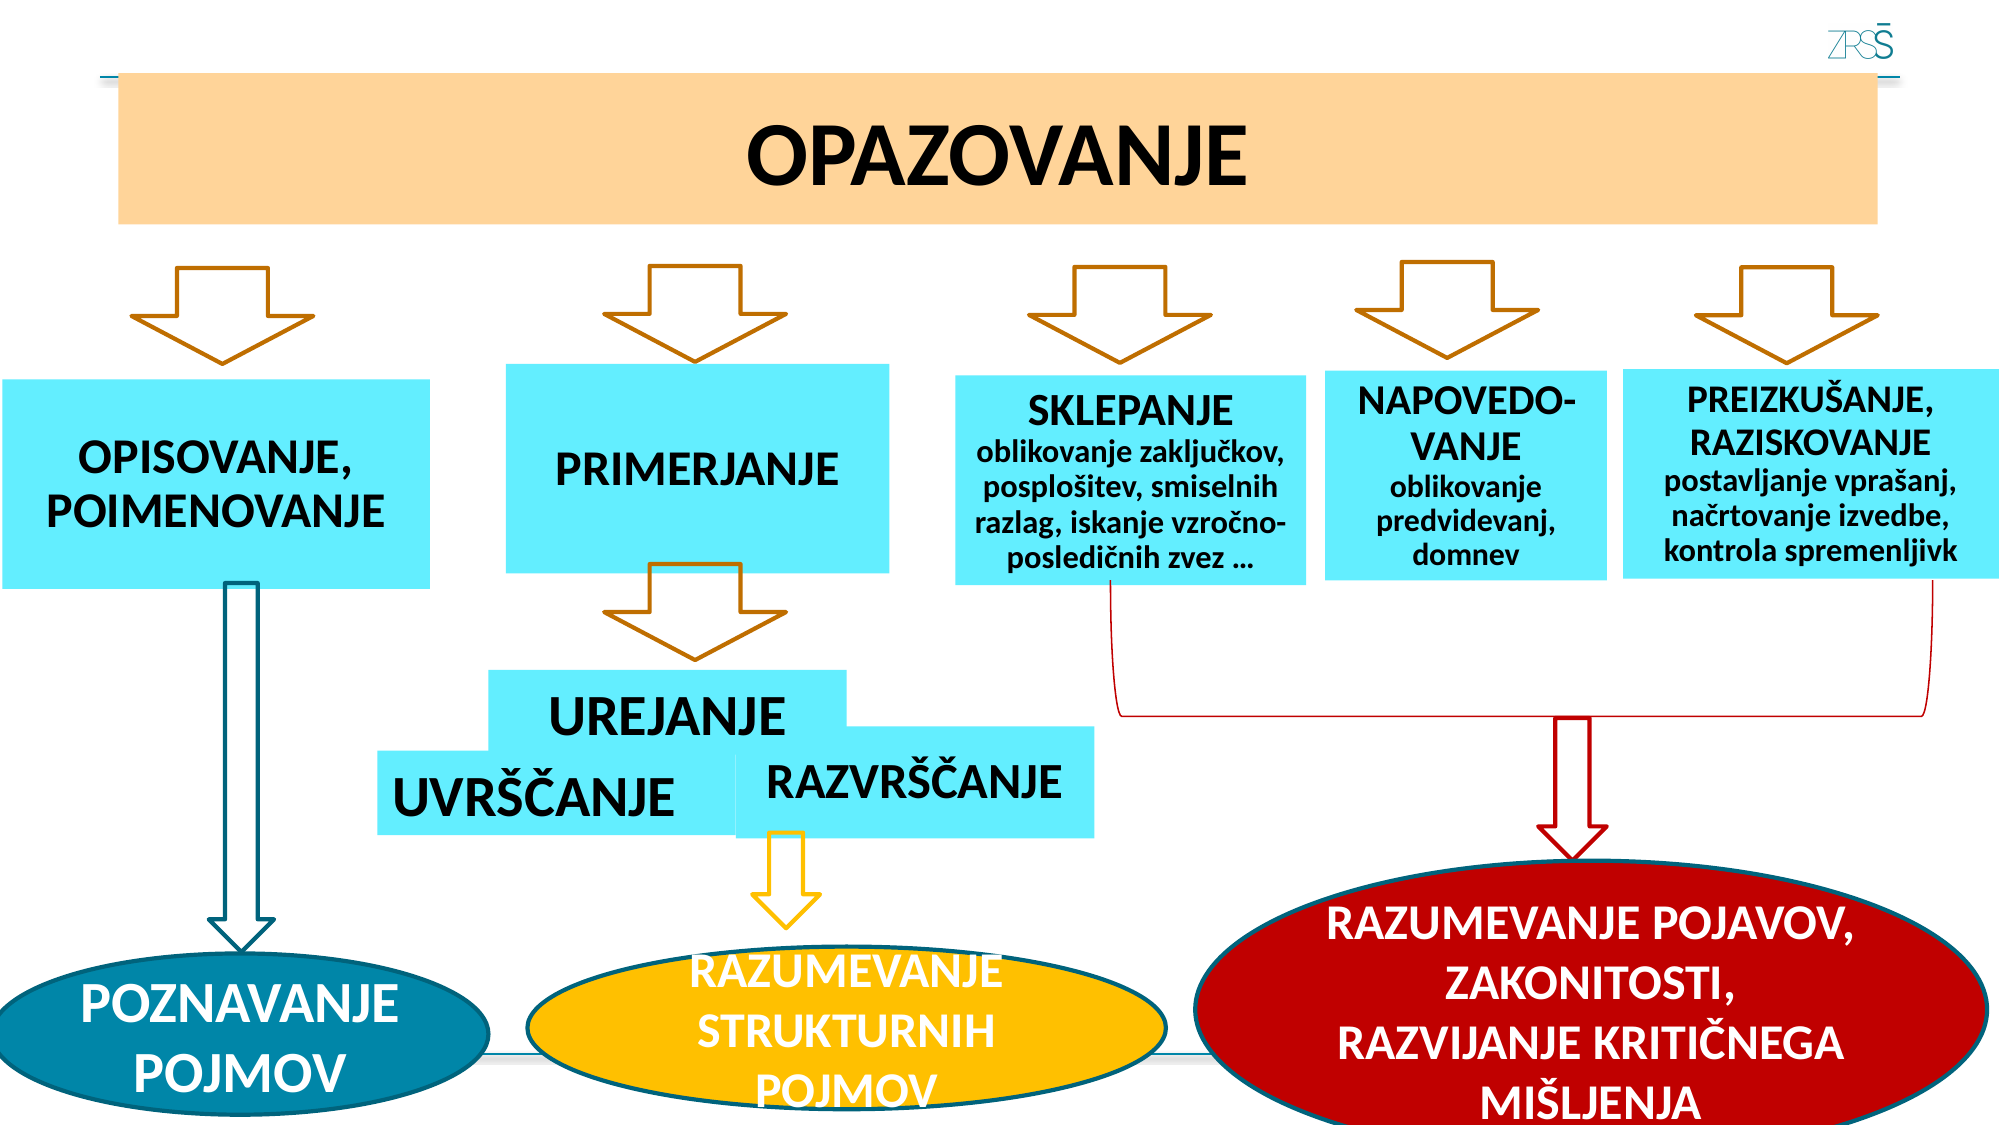

OPAZOVANJE

PRIMERJANJE
PREIZKUŠANJE, RAZISKOVANJE
postavljanje vprašanj, načrtovanje izvedbe, kontrola spremenljivk
NAPOVEDO-VANJE
oblikovanje predvidevanj, domnev
SKLEPANJE oblikovanje zaključkov, posplošitev, smiselnih razlag, iskanje vzročno-posledičnih zvez …
OPISOVANJE, POIMENOVANJE

UREJANJE

RAZVRŠČANJE
UVRŠČANJE

RAZUMEVANJE POJAVOV, ZAKONITOSTI,
RAZVIJANJE KRITIČNEGA MIŠLJENJA
RAZUMEVANJE STRUKTURNIH POJMOV
POZNAVANJE POJMOV
Naslov prezentacije
61